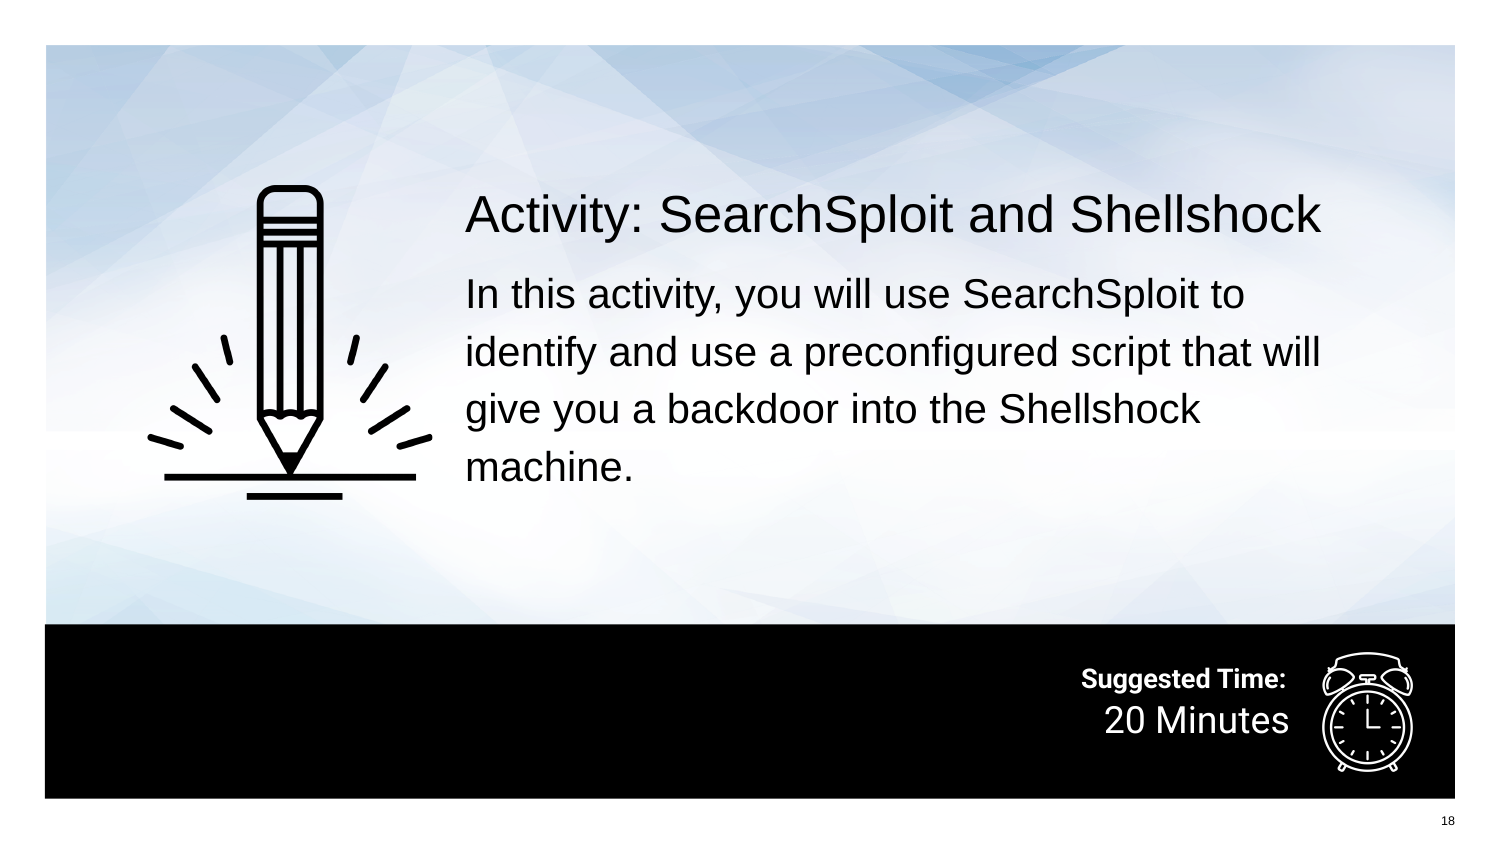

Activity: SearchSploit and Shellshock
In this activity, you will use SearchSploit to identify and use a preconfigured script that will give you a backdoor into the Shellshock machine.
# 20 Minutes
18